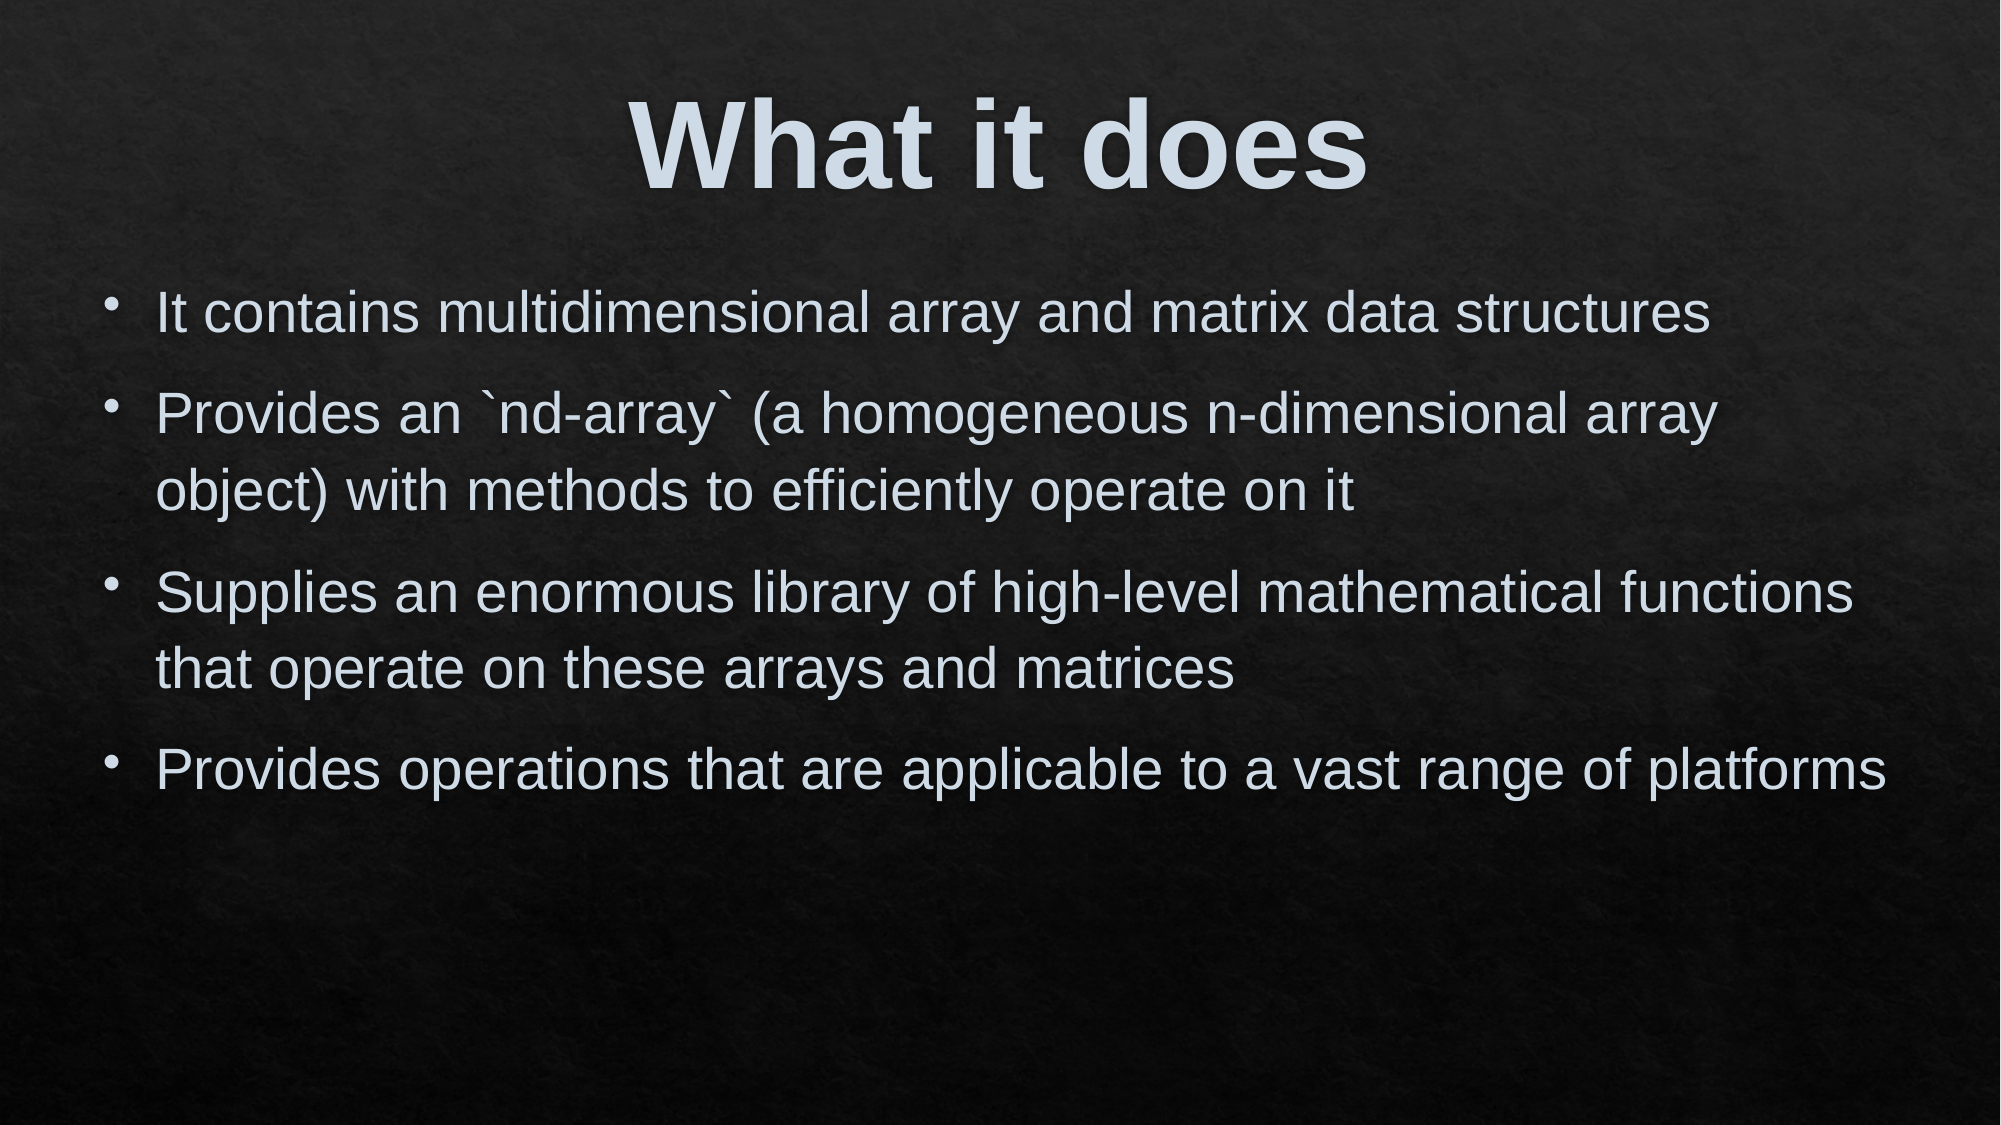

# What it does
It contains multidimensional array and matrix data structures
Provides an `nd-array` (a homogeneous n-dimensional array object) with methods to efficiently operate on it
Supplies an enormous library of high-level mathematical functions that operate on these arrays and matrices
Provides operations that are applicable to a vast range of platforms